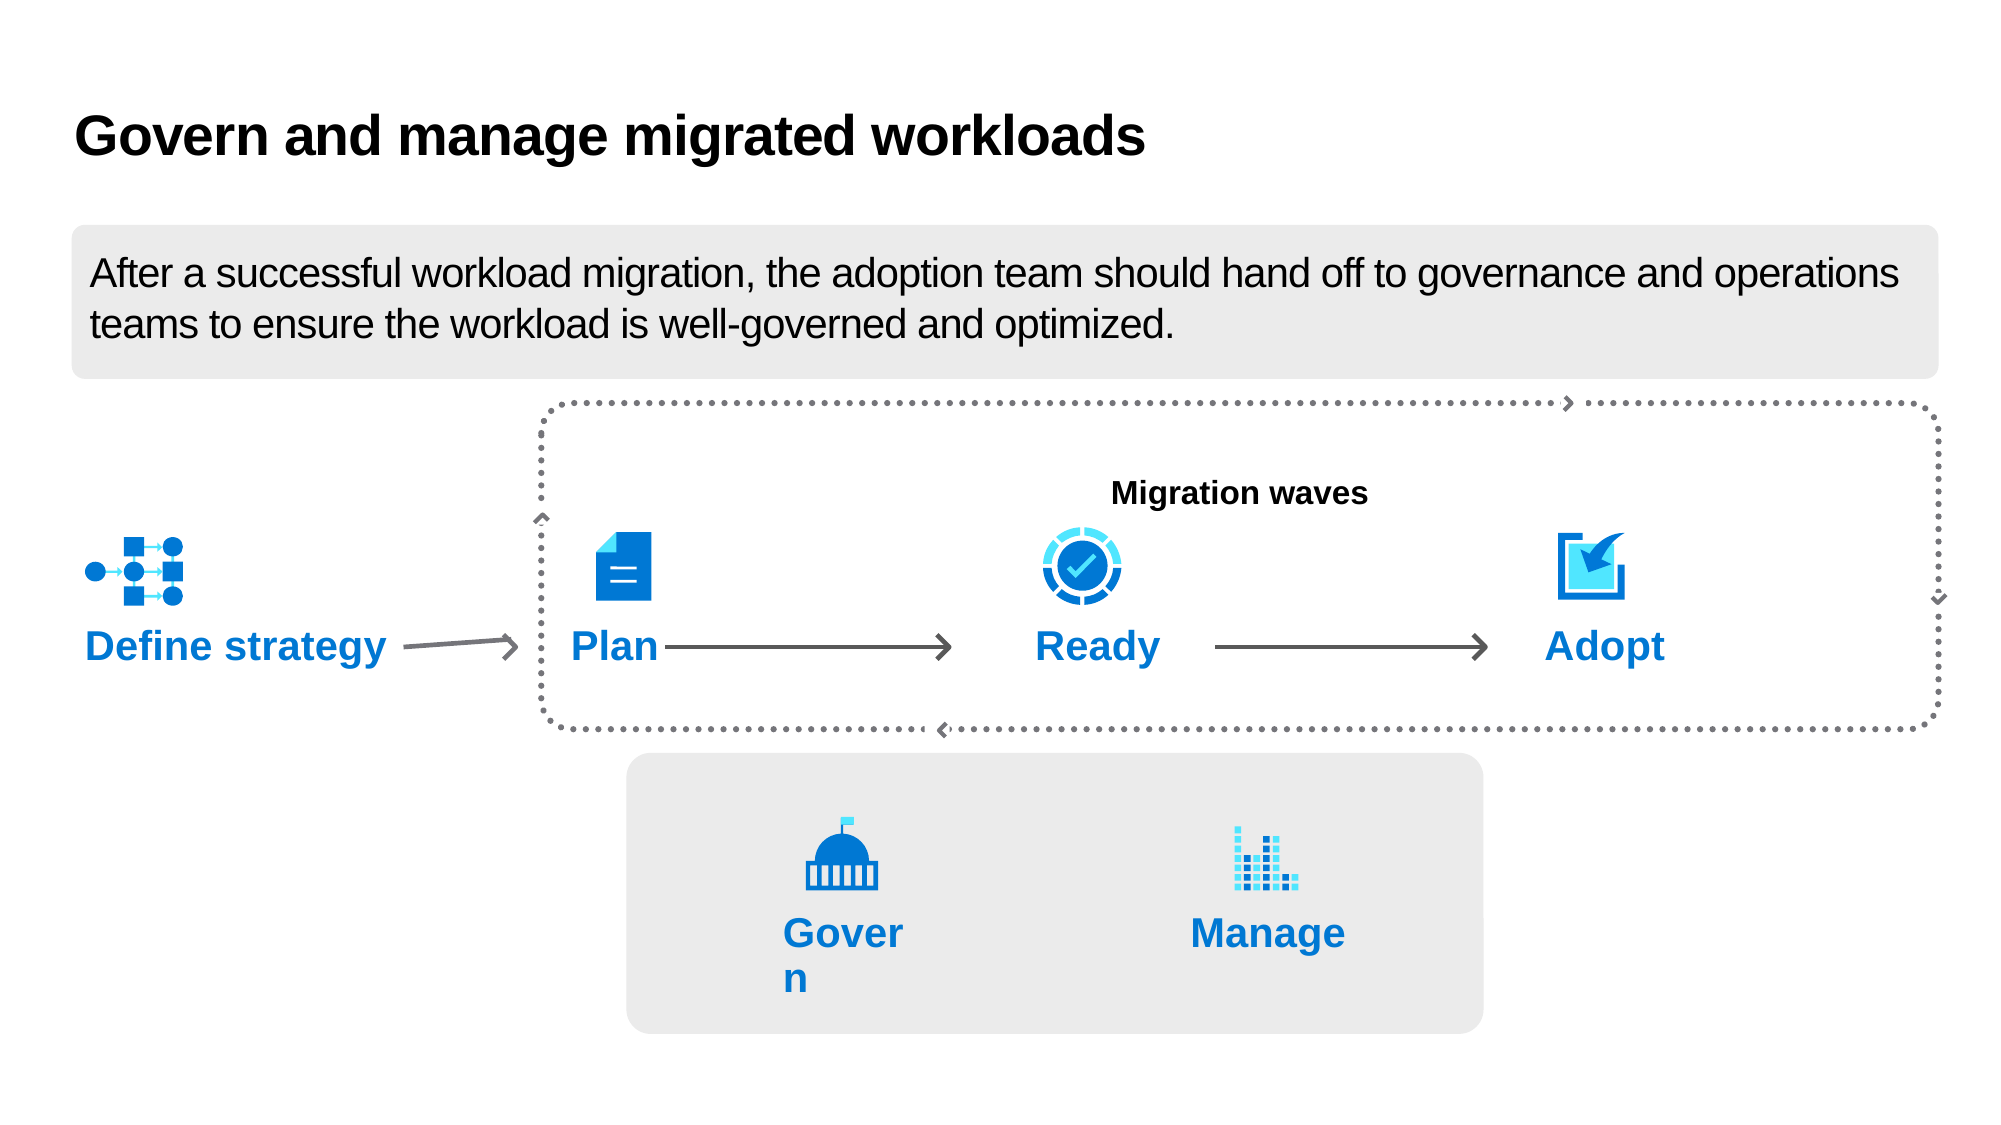

# Govern and manage migrated workloads

After a successful workload migration, the adoption team should hand off to governance and operations teams to ensure the workload is well-governed and optimized.

Migration waves

Define strategy
Plan
Ready
Adopt

Govern

Manage